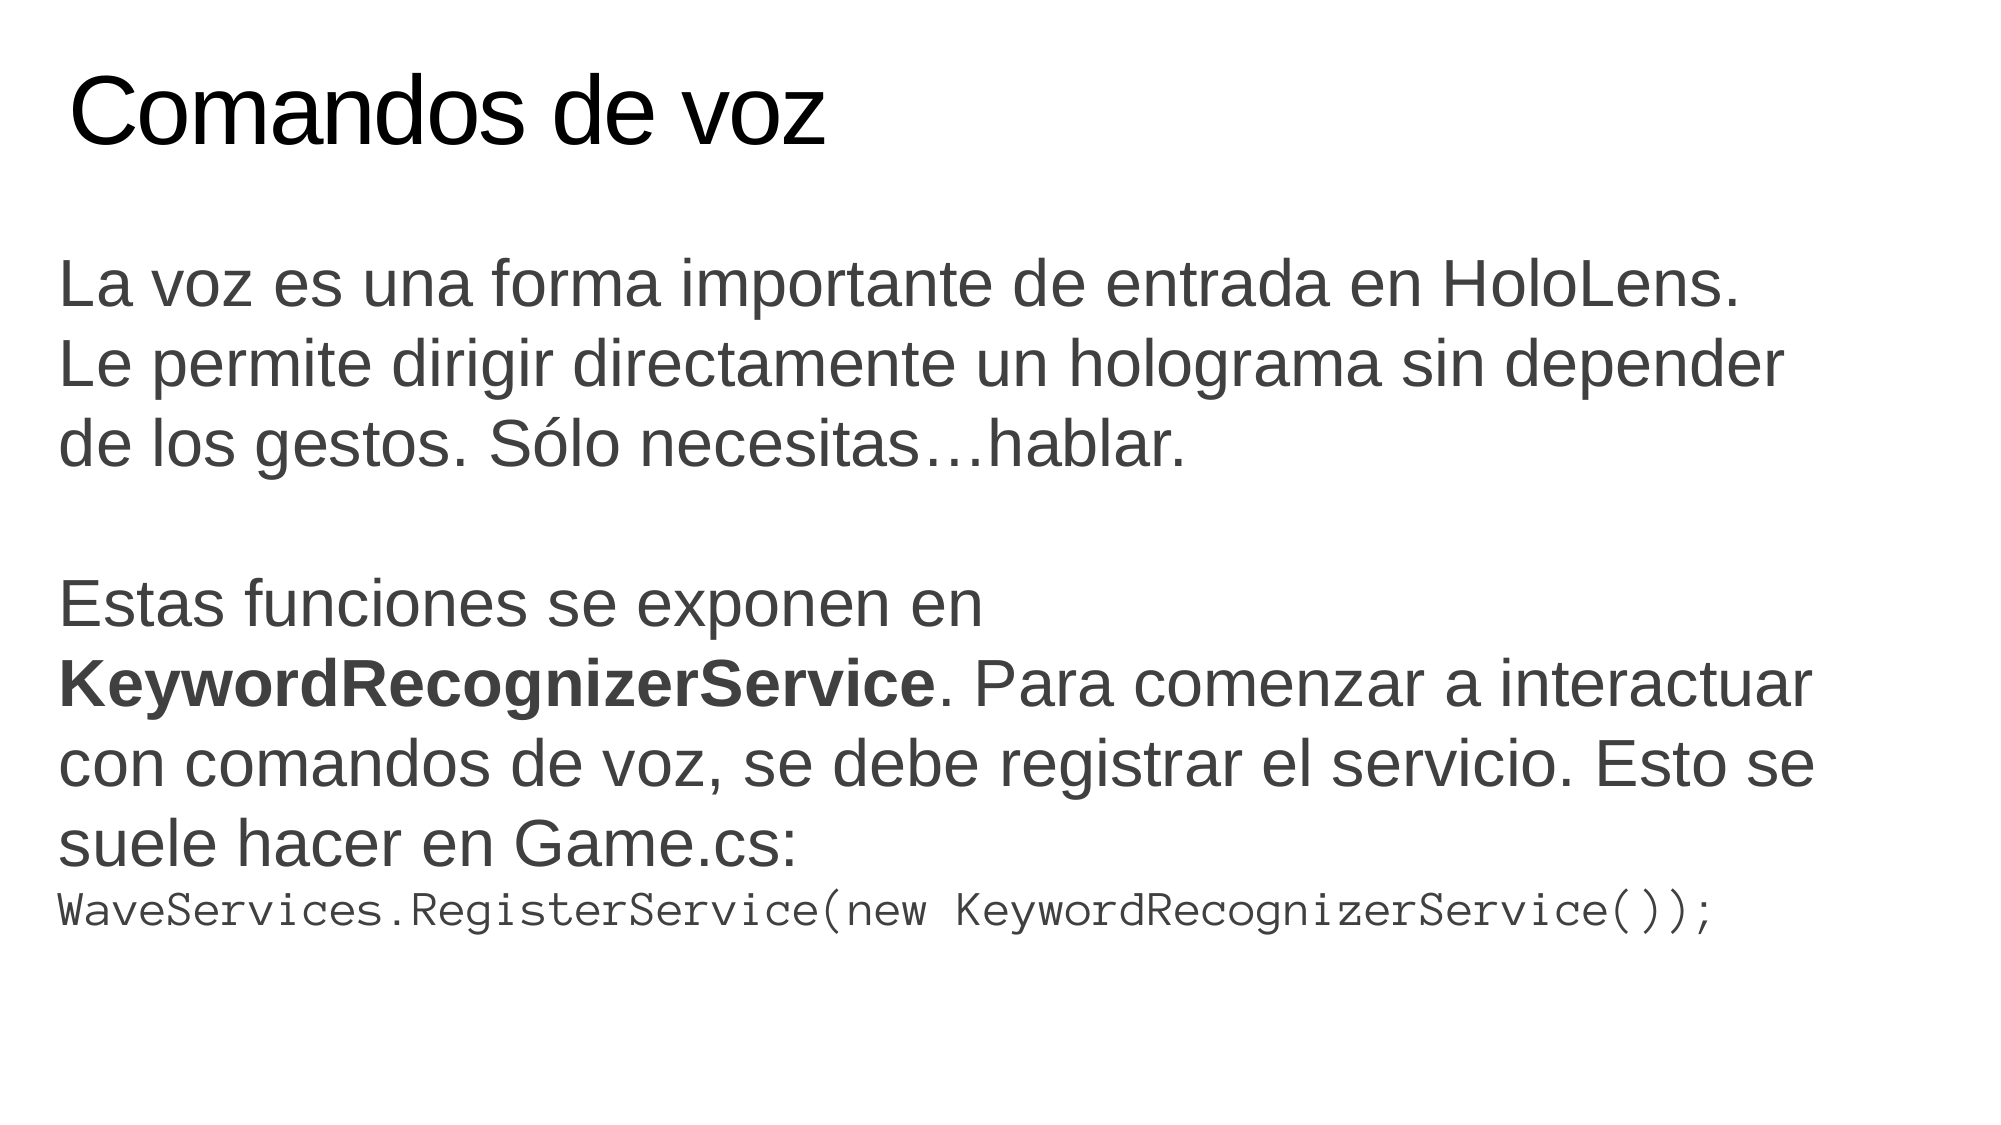

# Comandos de voz
La voz es una forma importante de entrada en HoloLens. Le permite dirigir directamente un holograma sin depender de los gestos. Sólo necesitas…hablar.

Estas funciones se exponen en KeywordRecognizerService. Para comenzar a interactuar con comandos de voz, se debe registrar el servicio. Esto se suele hacer en Game.cs:
WaveServices.RegisterService(new KeywordRecognizerService());